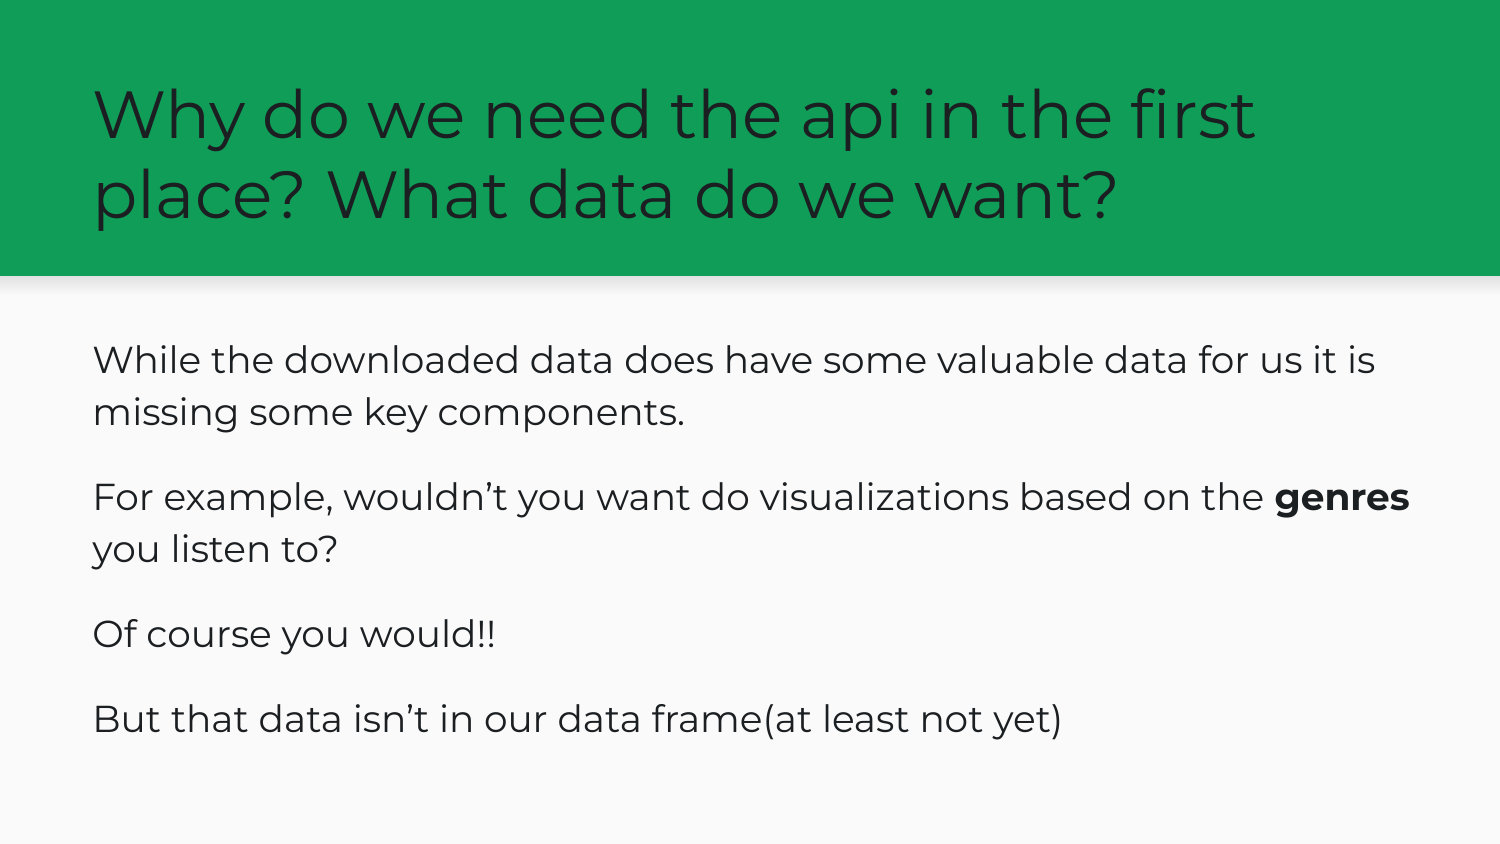

# Why do we need the api in the first place? What data do we want?
While the downloaded data does have some valuable data for us it is missing some key components.
For example, wouldn’t you want do visualizations based on the genres you listen to?
Of course you would!!
But that data isn’t in our data frame(at least not yet)